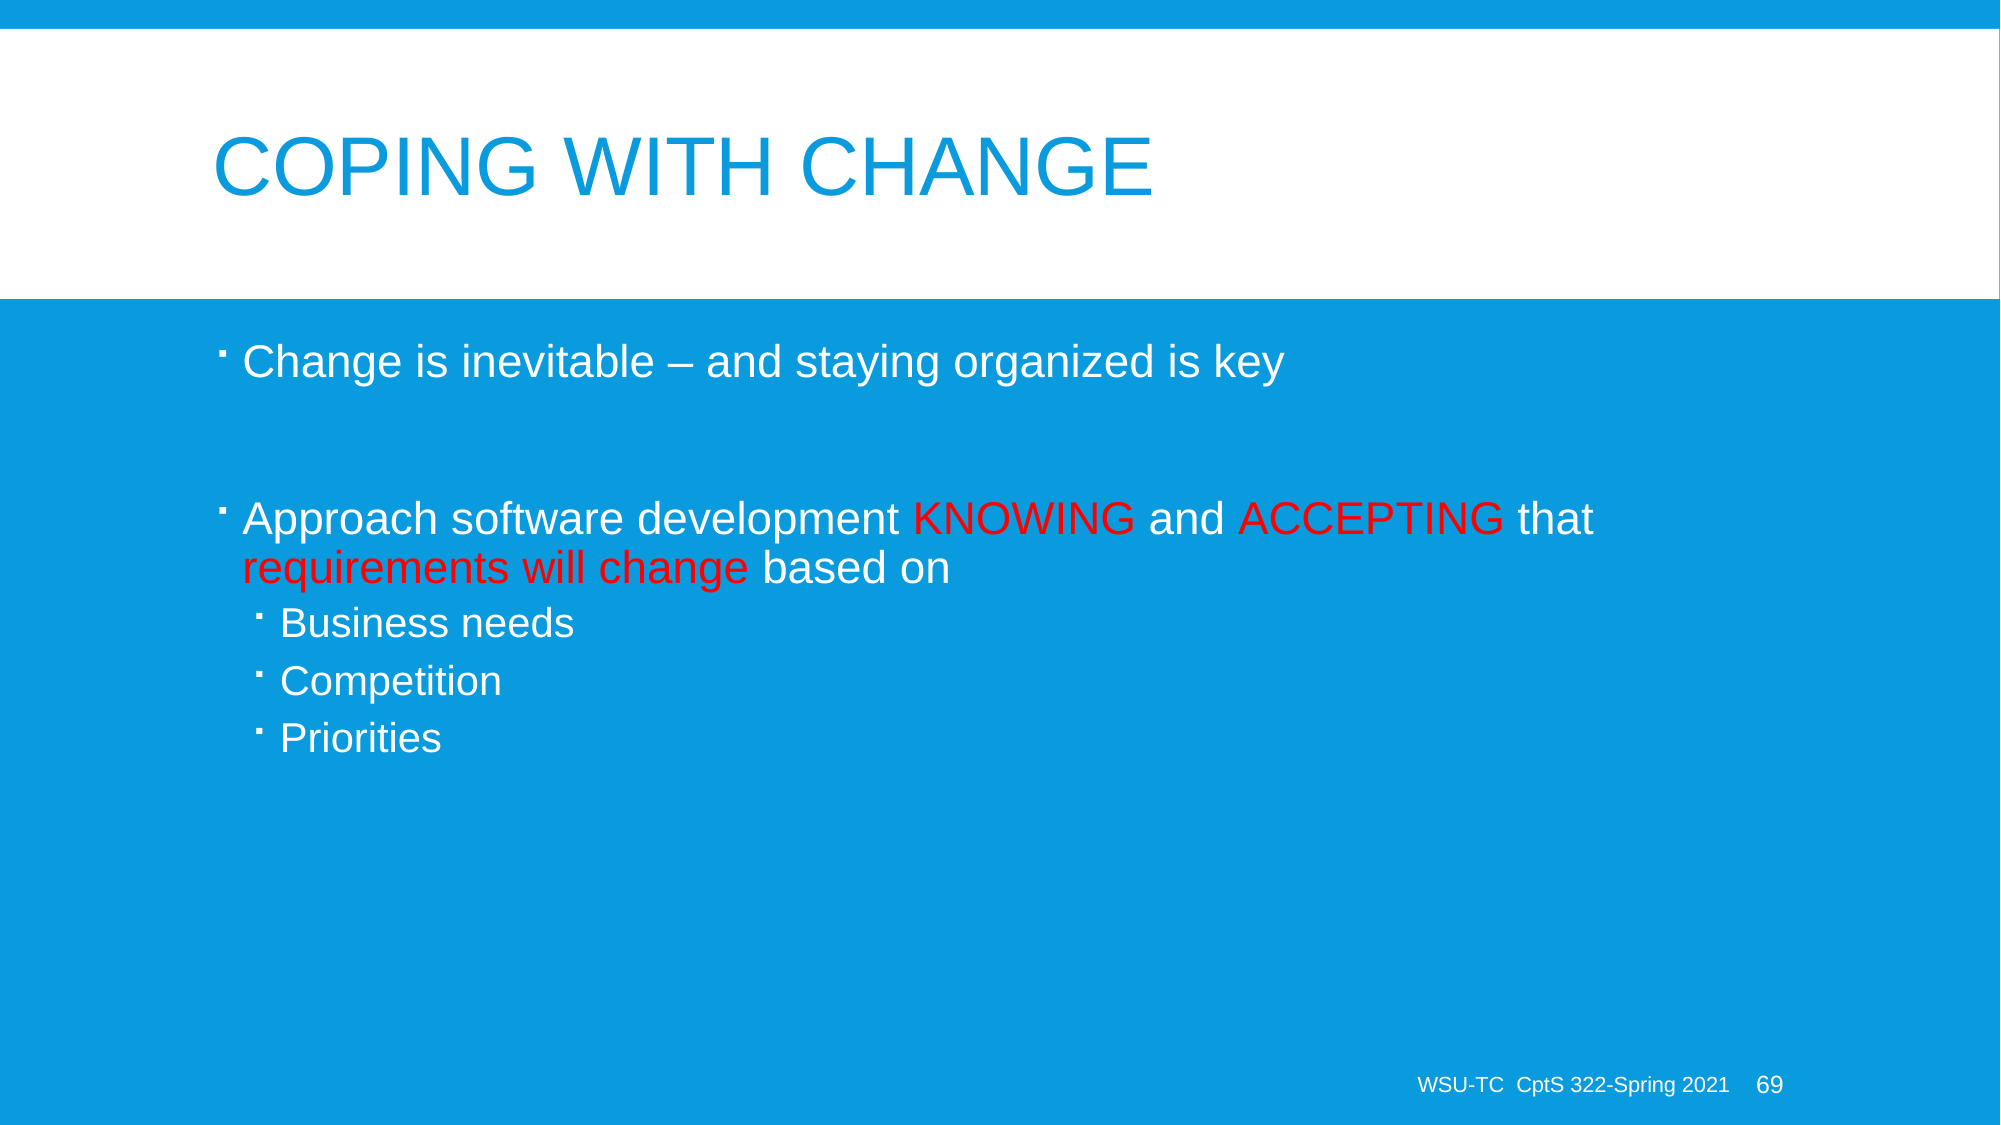

# Coping with Change
Change is inevitable – and staying organized is key

Approach software development KNOWING and ACCEPTING that requirements will change based on
Business needs
Competition
Priorities
WSU-TC  CptS 322-Spring 2021
69